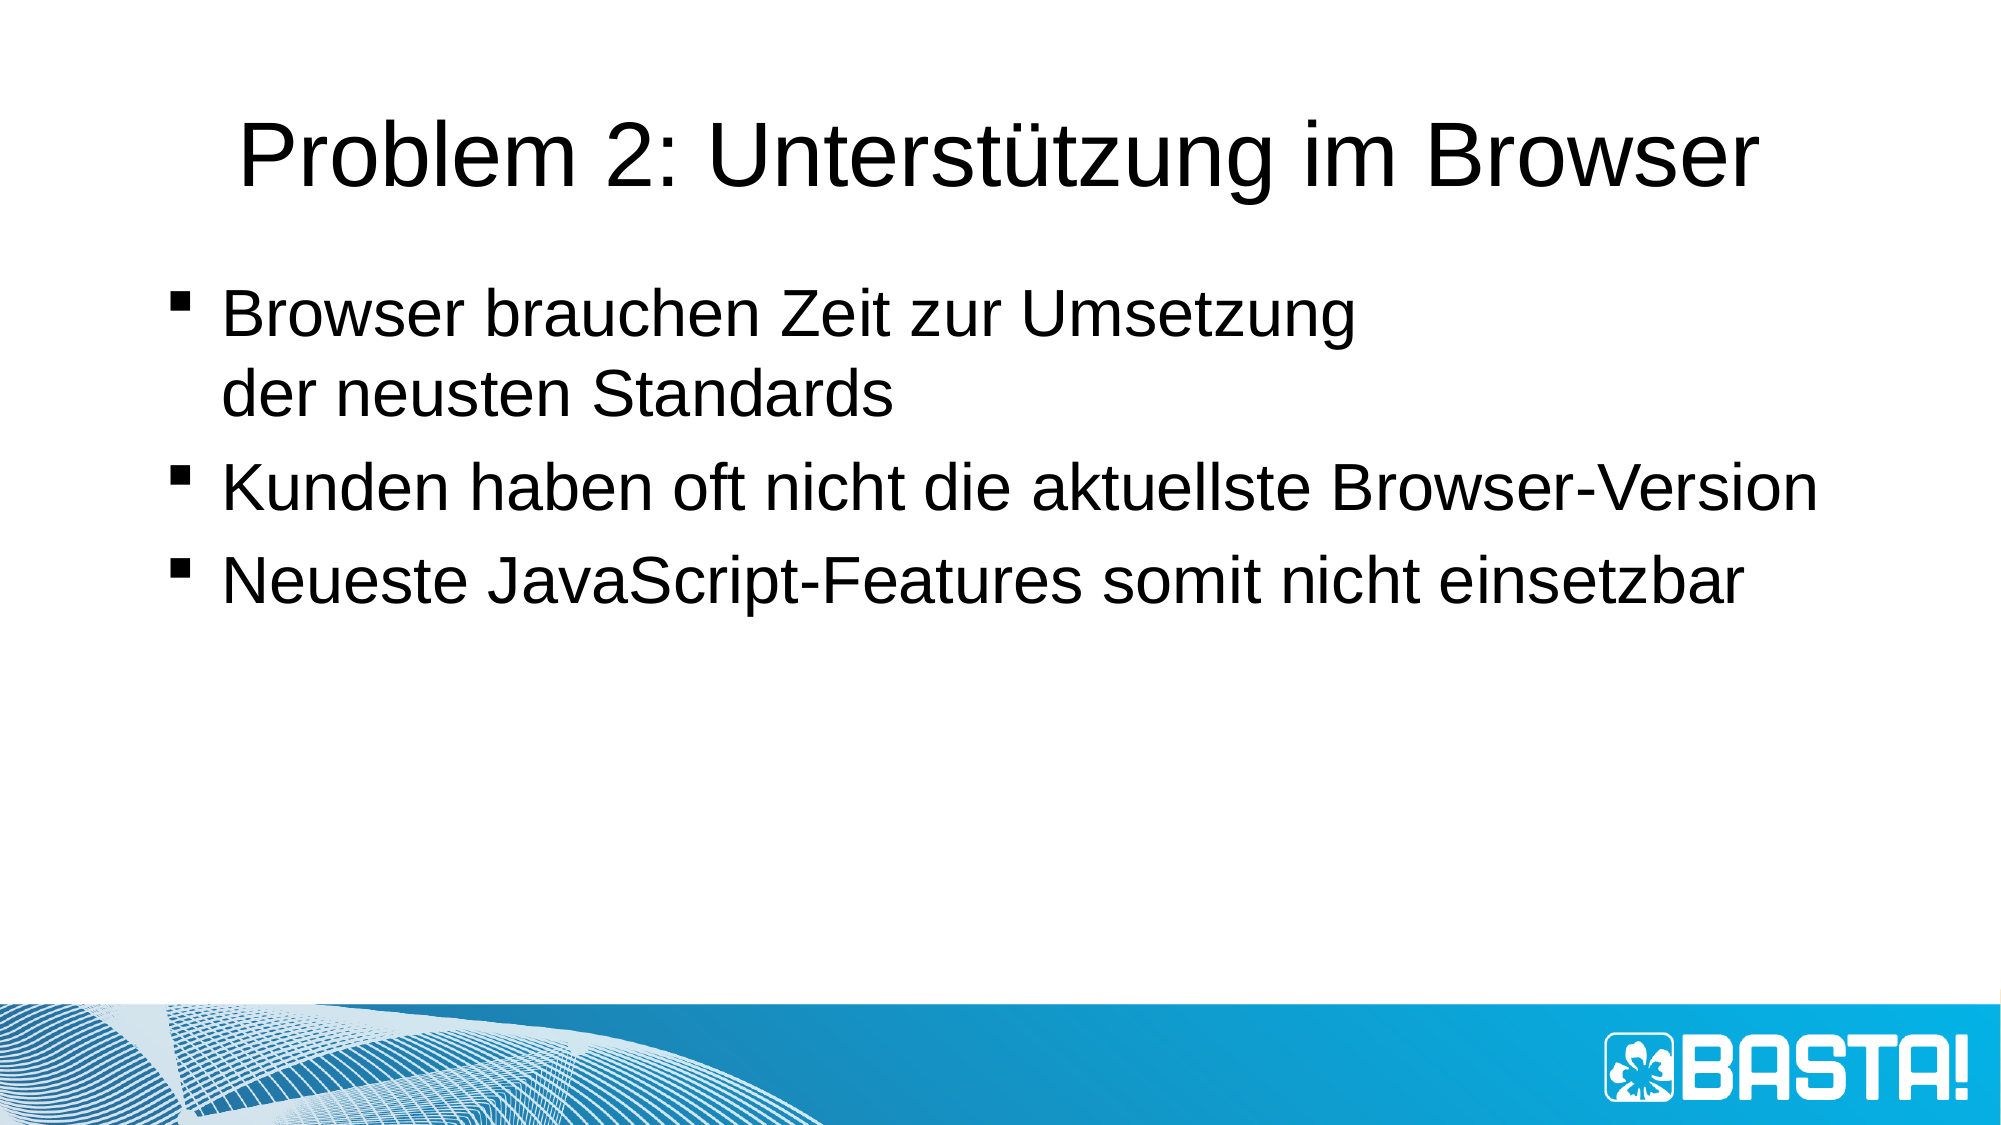

# Problem 2: Unterstützung im Browser
Browser brauchen Zeit zur Umsetzung
der neusten Standards
Kunden haben oft nicht die aktuellste Browser-Version
Neueste JavaScript-Features somit nicht einsetzbar